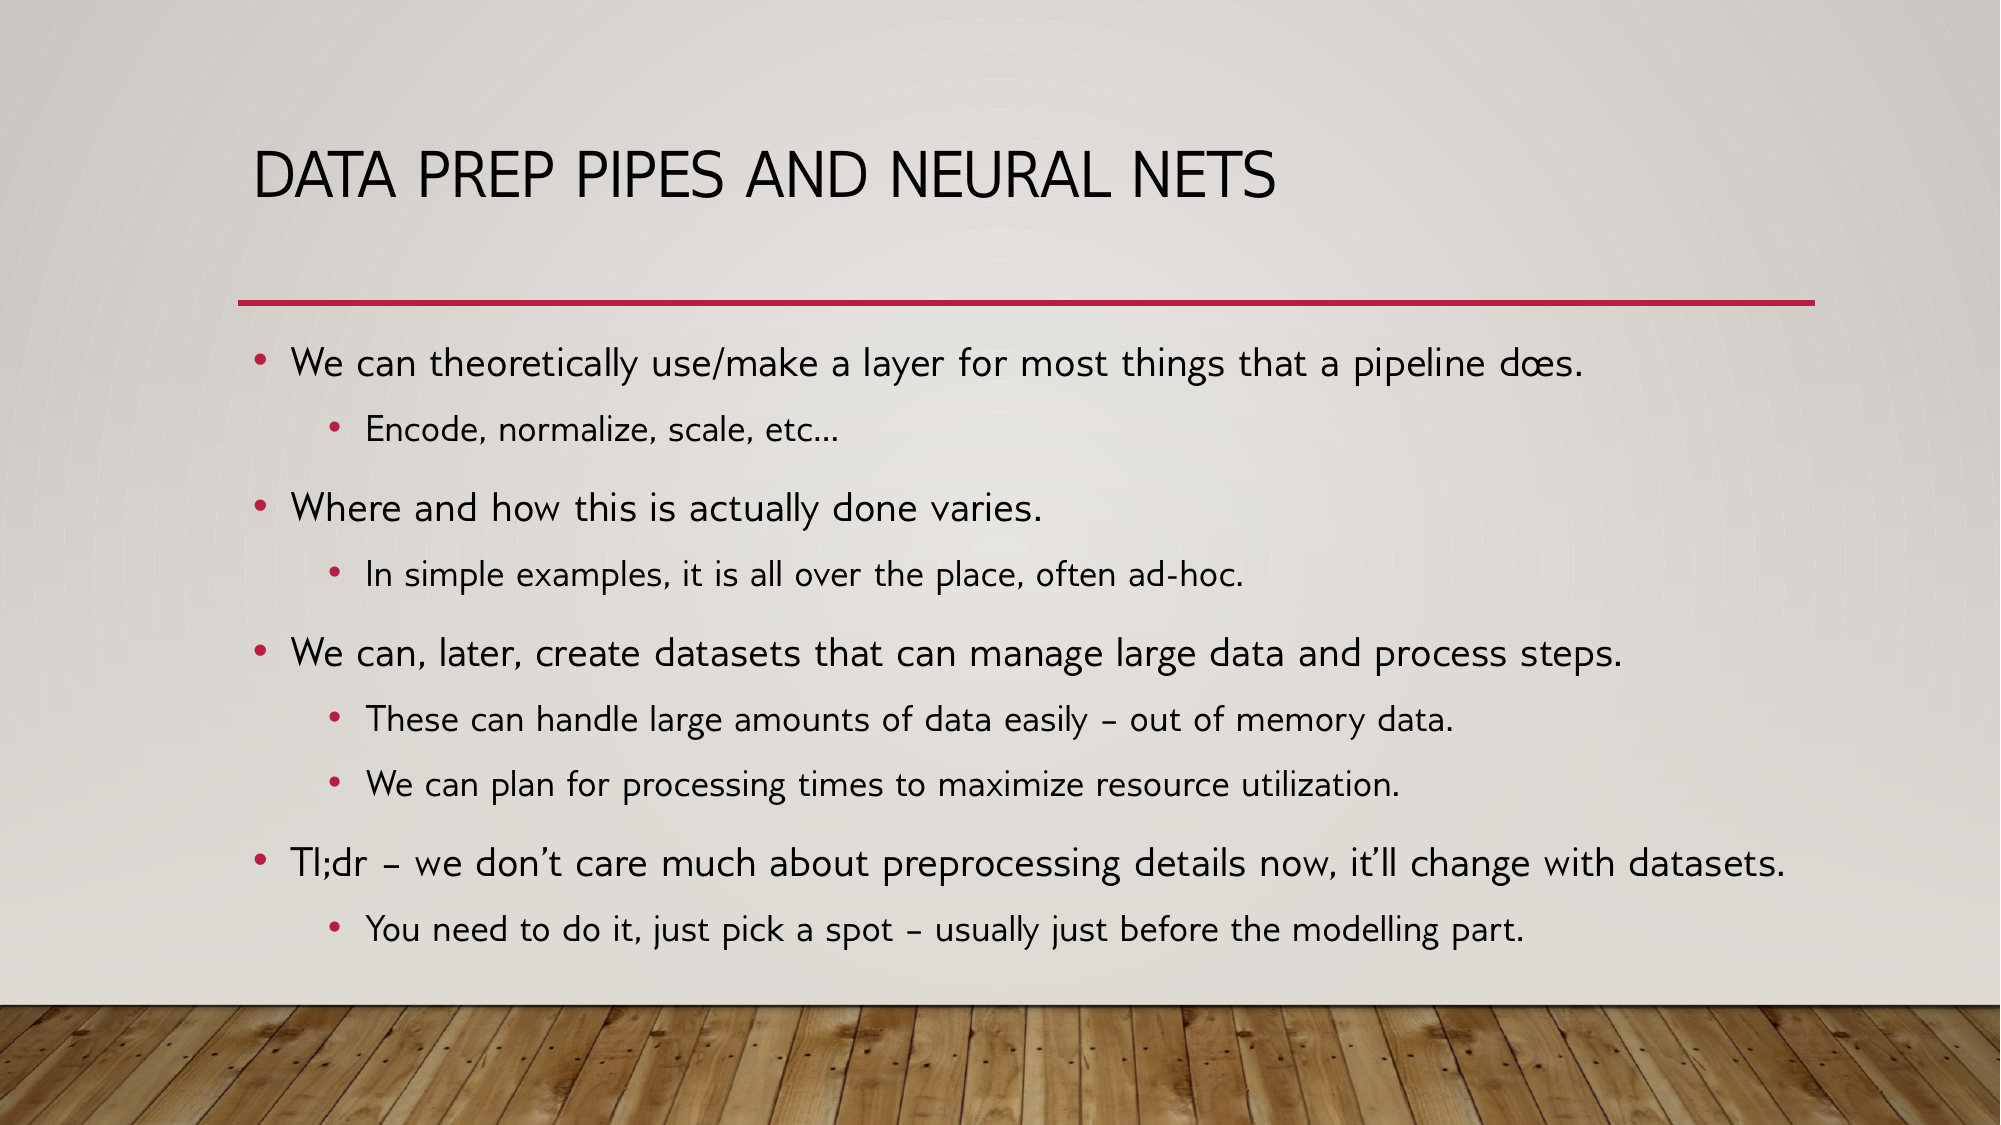

# Data Prep Pipes and Neural Nets
We can theoretically use/make a layer for most things that a pipeline does.
Encode, normalize, scale, etc…
Where and how this is actually done varies.
In simple examples, it is all over the place, often ad-hoc.
We can, later, create datasets that can manage large data and process steps.
These can handle large amounts of data easily – out of memory data.
We can plan for processing times to maximize resource utilization.
Tl;dr – we don’t care much about preprocessing details now, it’ll change with datasets.
You need to do it, just pick a spot – usually just before the modelling part.